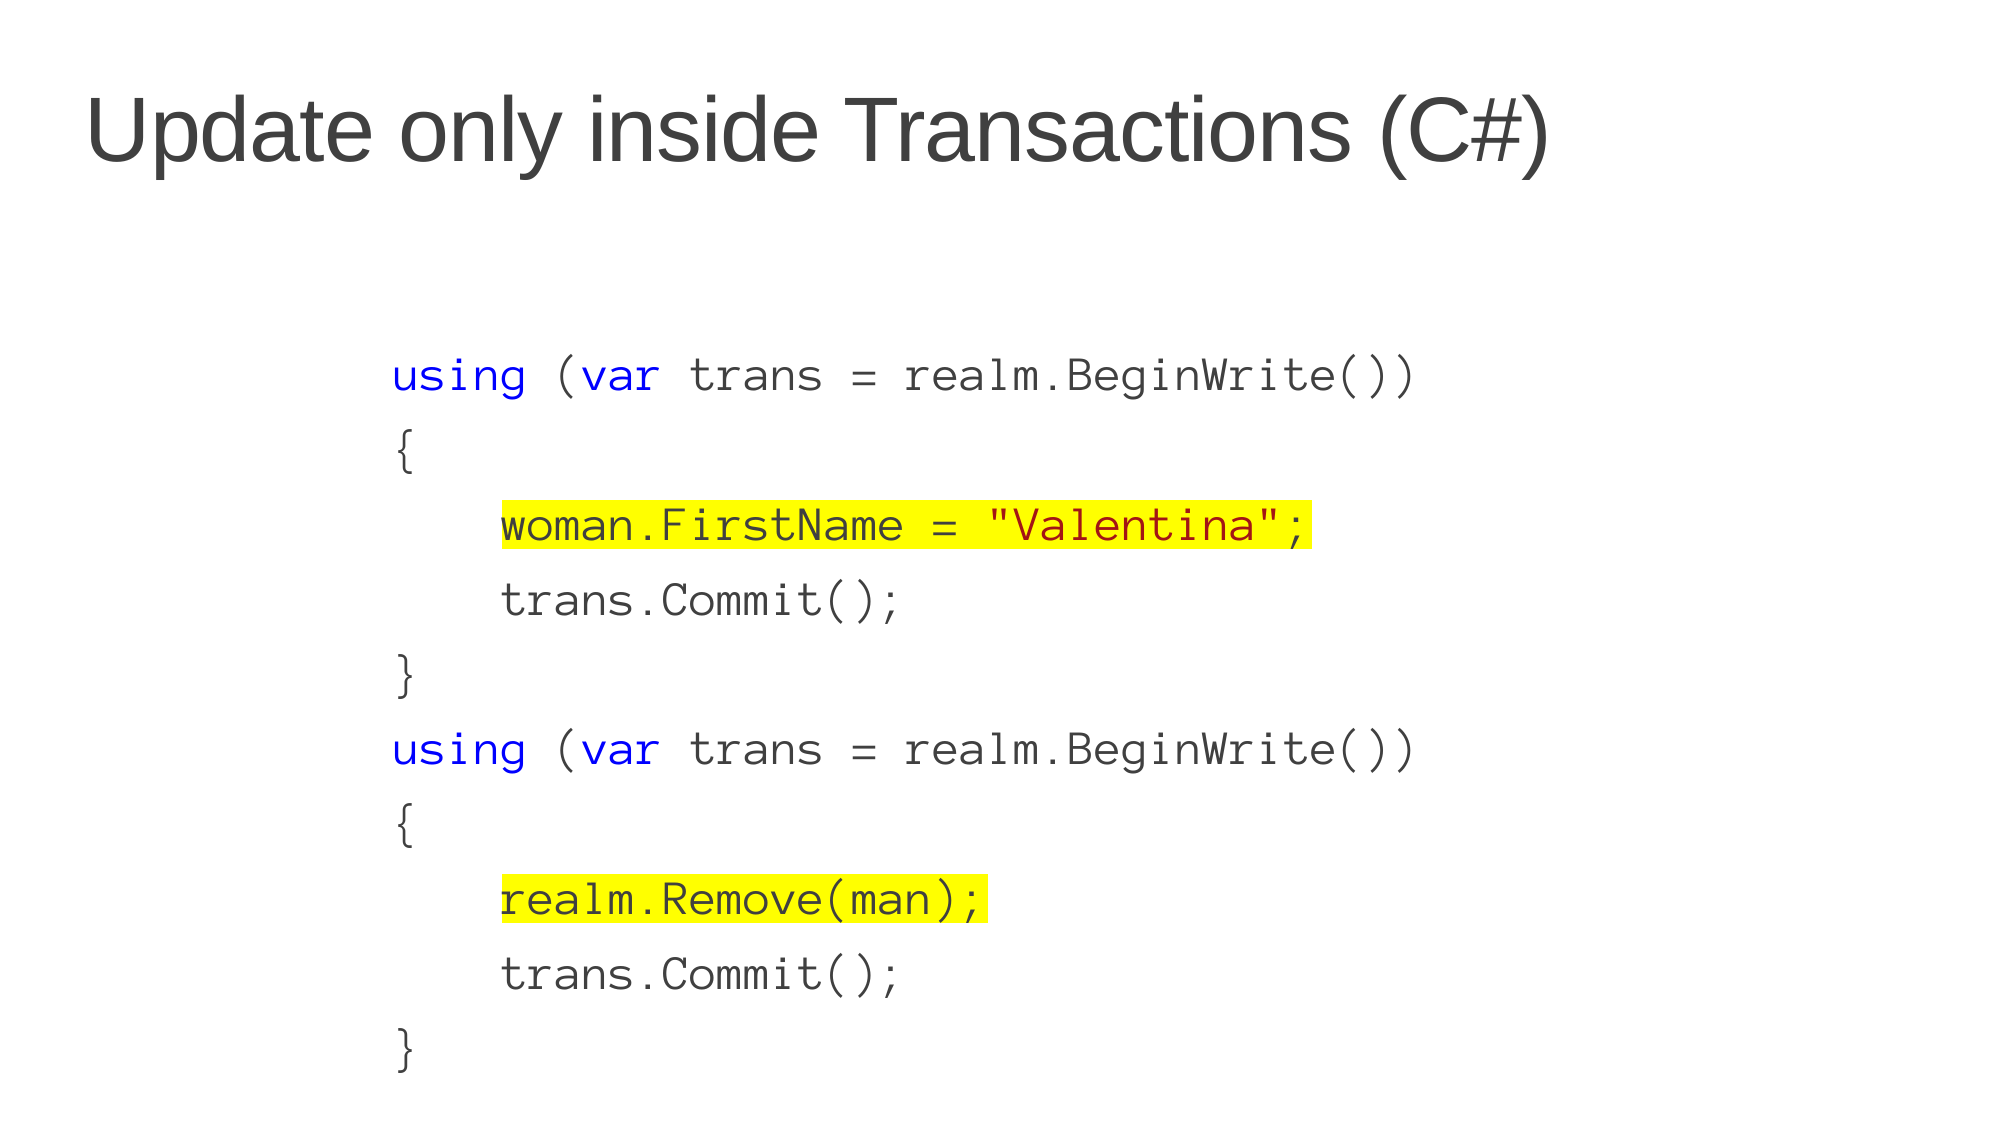

# Update only inside Transactions (C#)
            using (var trans = realm.BeginWrite())
            {
                woman.FirstName = "Valentina";
                trans.Commit();
            }
            using (var trans = realm.BeginWrite())
            {
                realm.Remove(man);
                trans.Commit();
            }